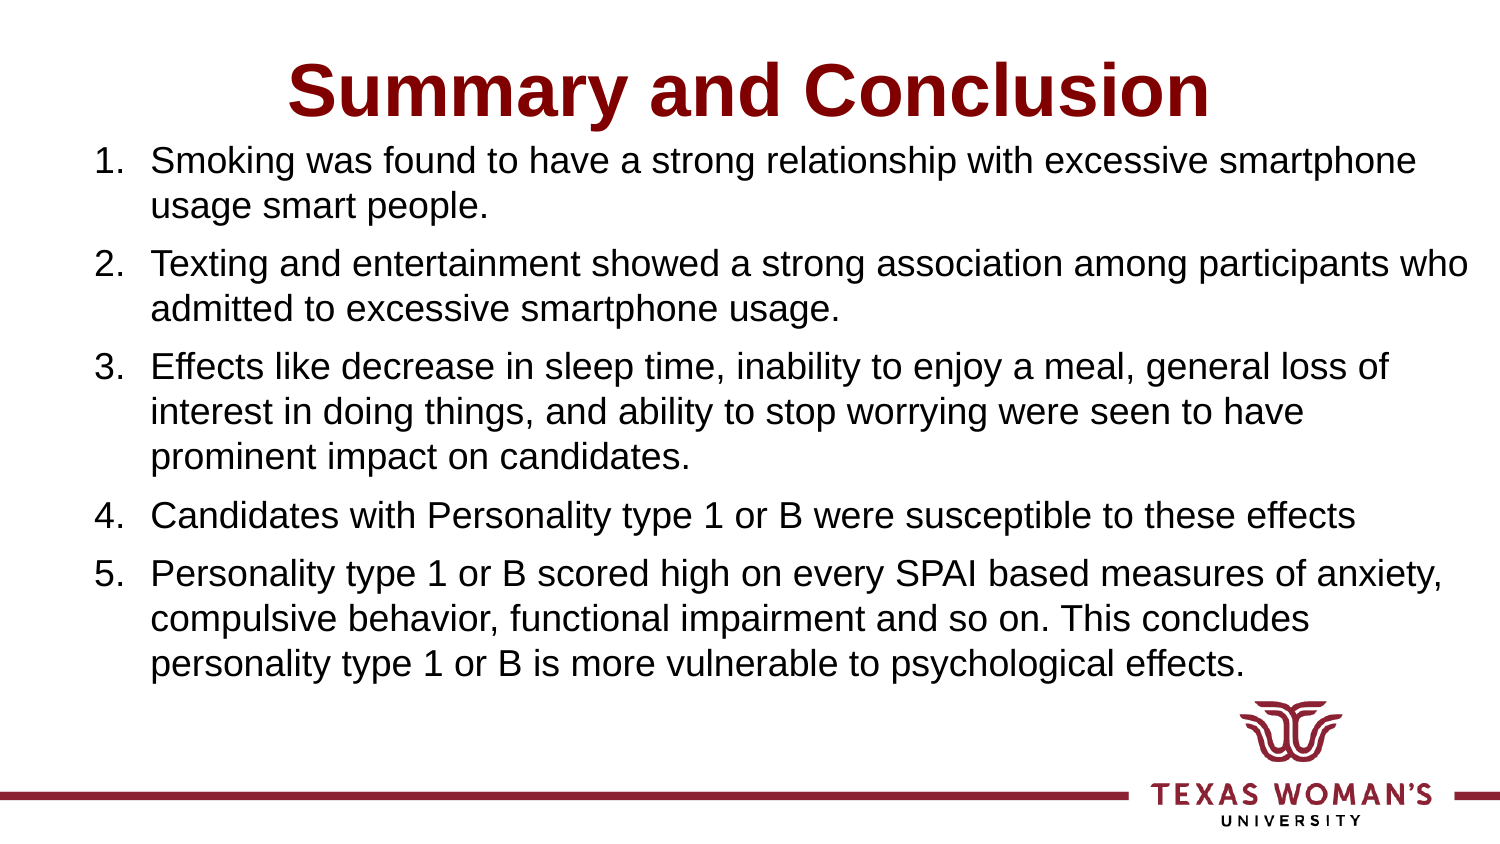

# Summary and Conclusion
Smoking was found to have a strong relationship with excessive smartphone usage smart people.
Texting and entertainment showed a strong association among participants who admitted to excessive smartphone usage.
Effects like decrease in sleep time, inability to enjoy a meal, general loss of interest in doing things, and ability to stop worrying were seen to have prominent impact on candidates.
Candidates with Personality type 1 or B were susceptible to these effects
Personality type 1 or B scored high on every SPAI based measures of anxiety, compulsive behavior, functional impairment and so on. This concludes personality type 1 or B is more vulnerable to psychological effects.